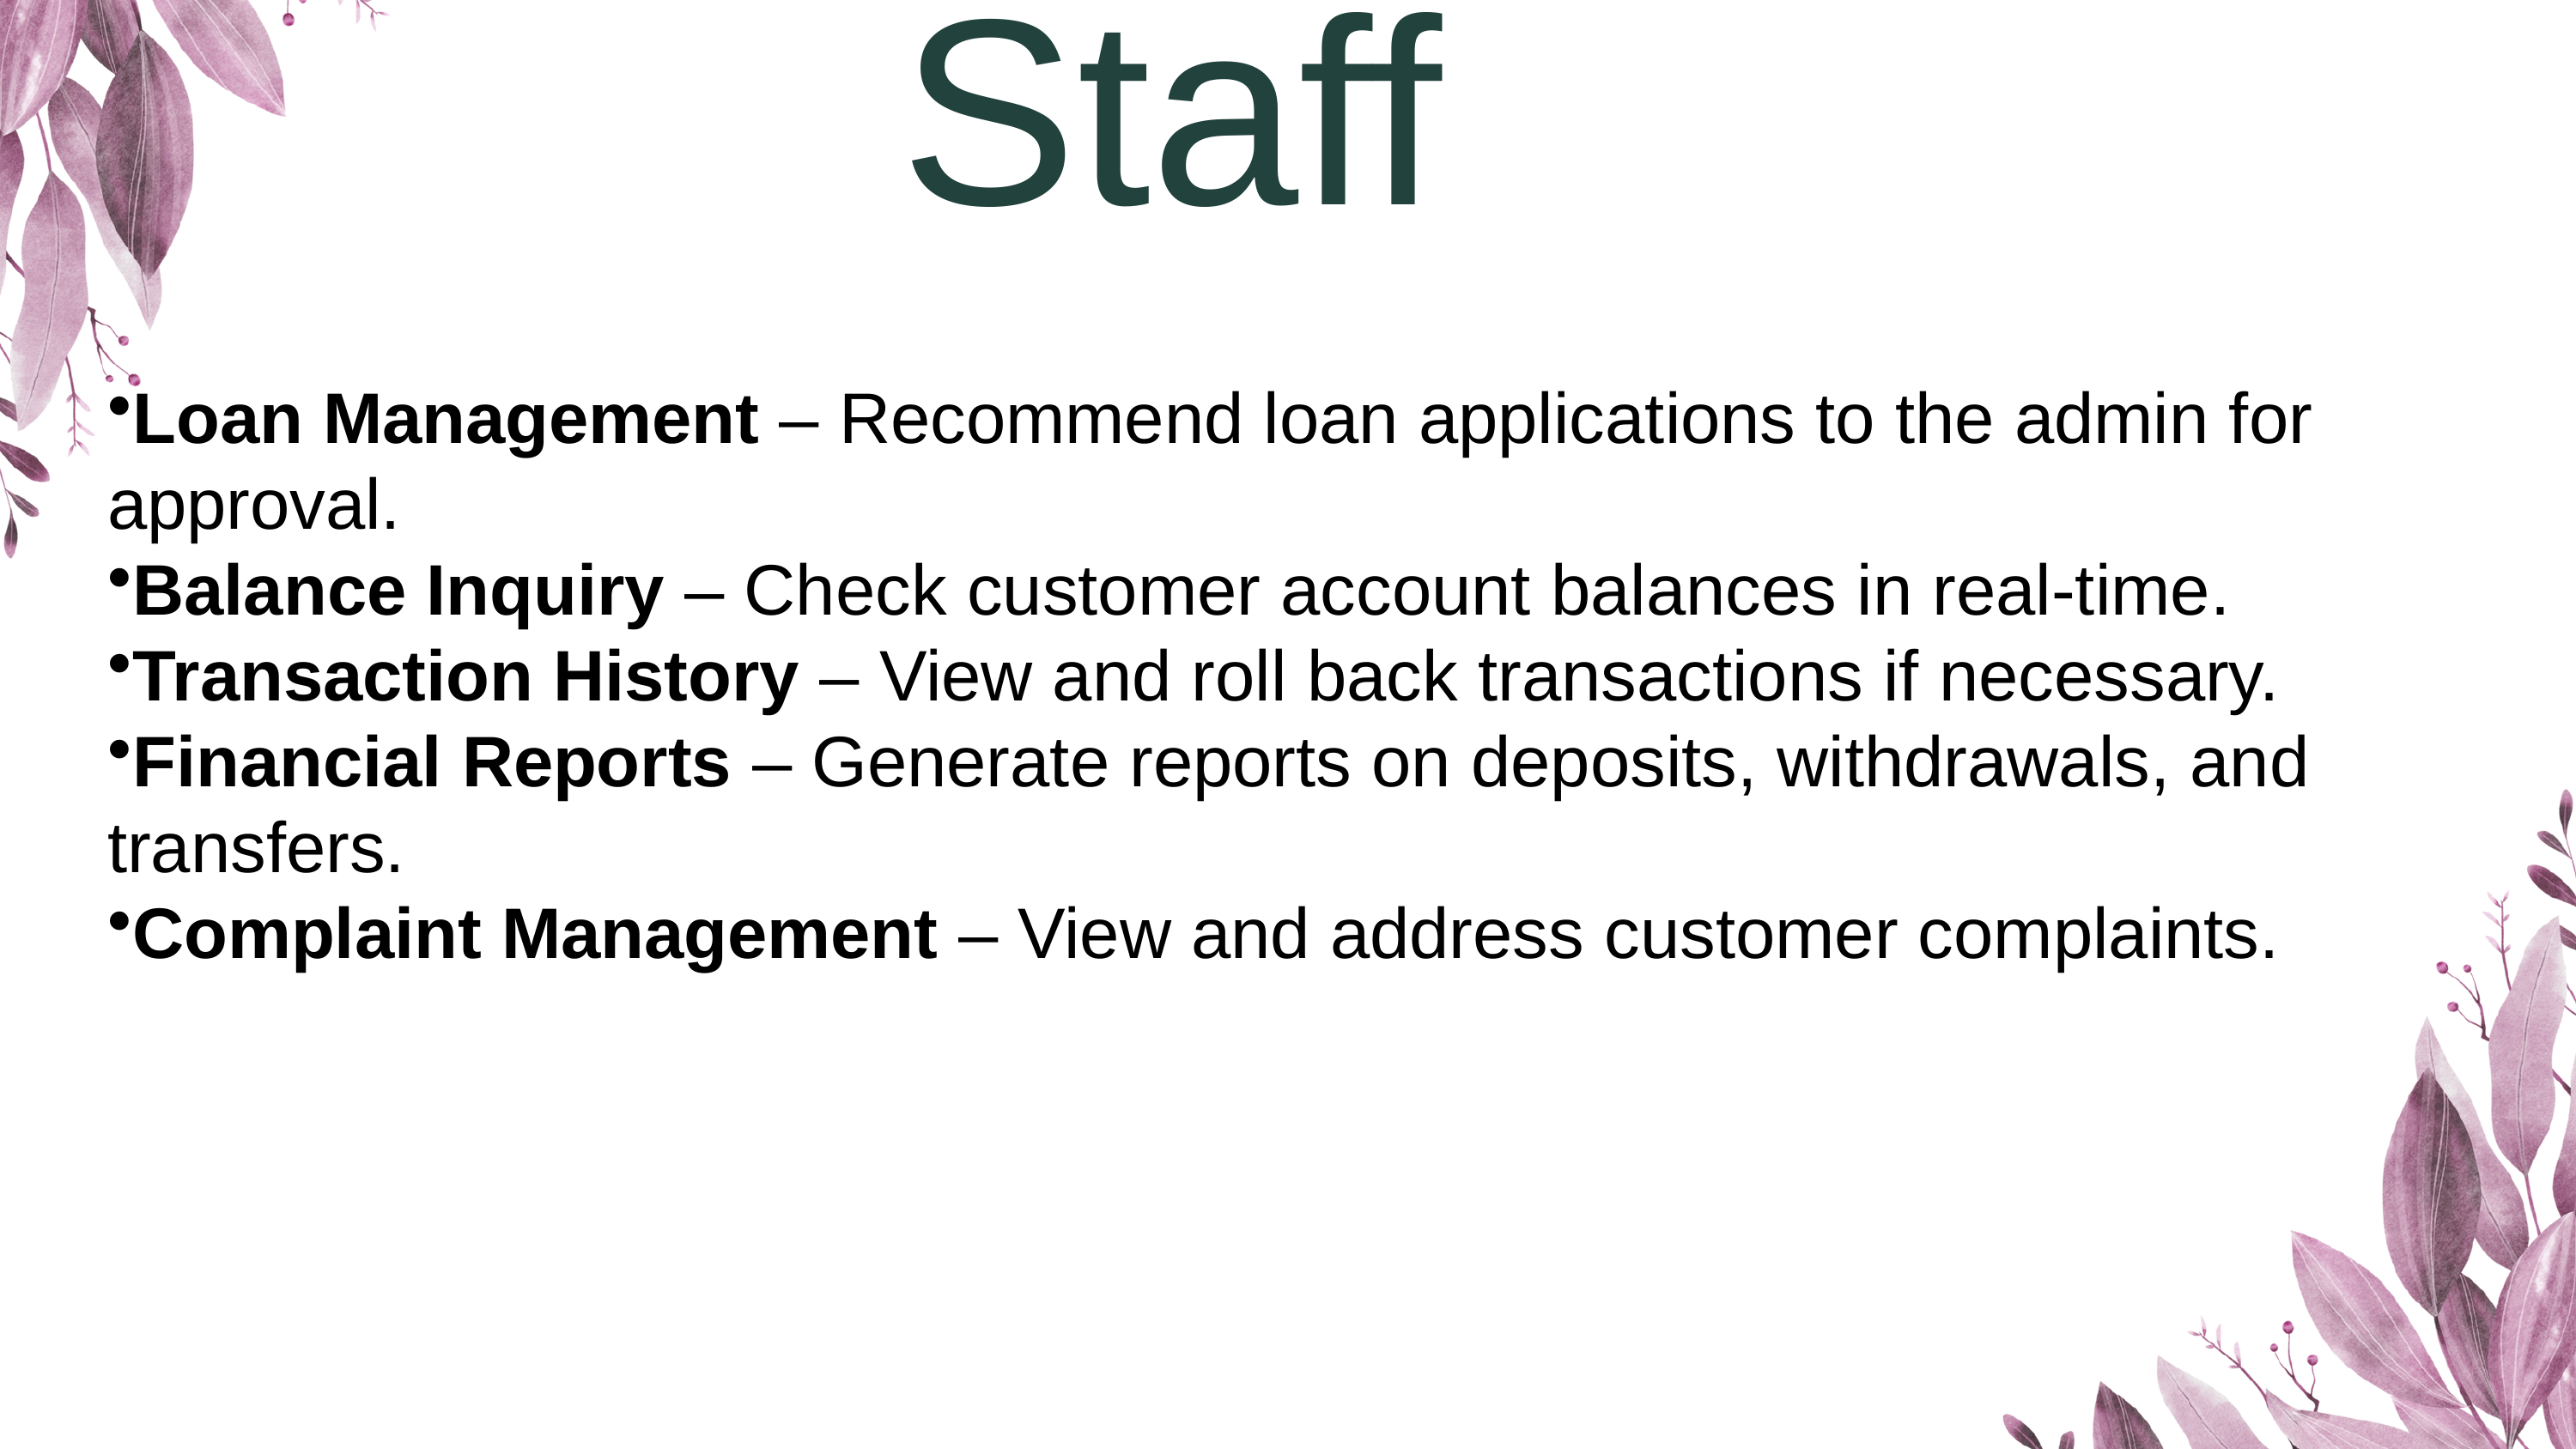

Staff

Loan Management – Recommend loan applications to the admin for approval.
Balance Inquiry – Check customer account balances in real-time.
Transaction History – View and roll back transactions if necessary.
Financial Reports – Generate reports on deposits, withdrawals, and transfers.
Complaint Management – View and address customer complaints.